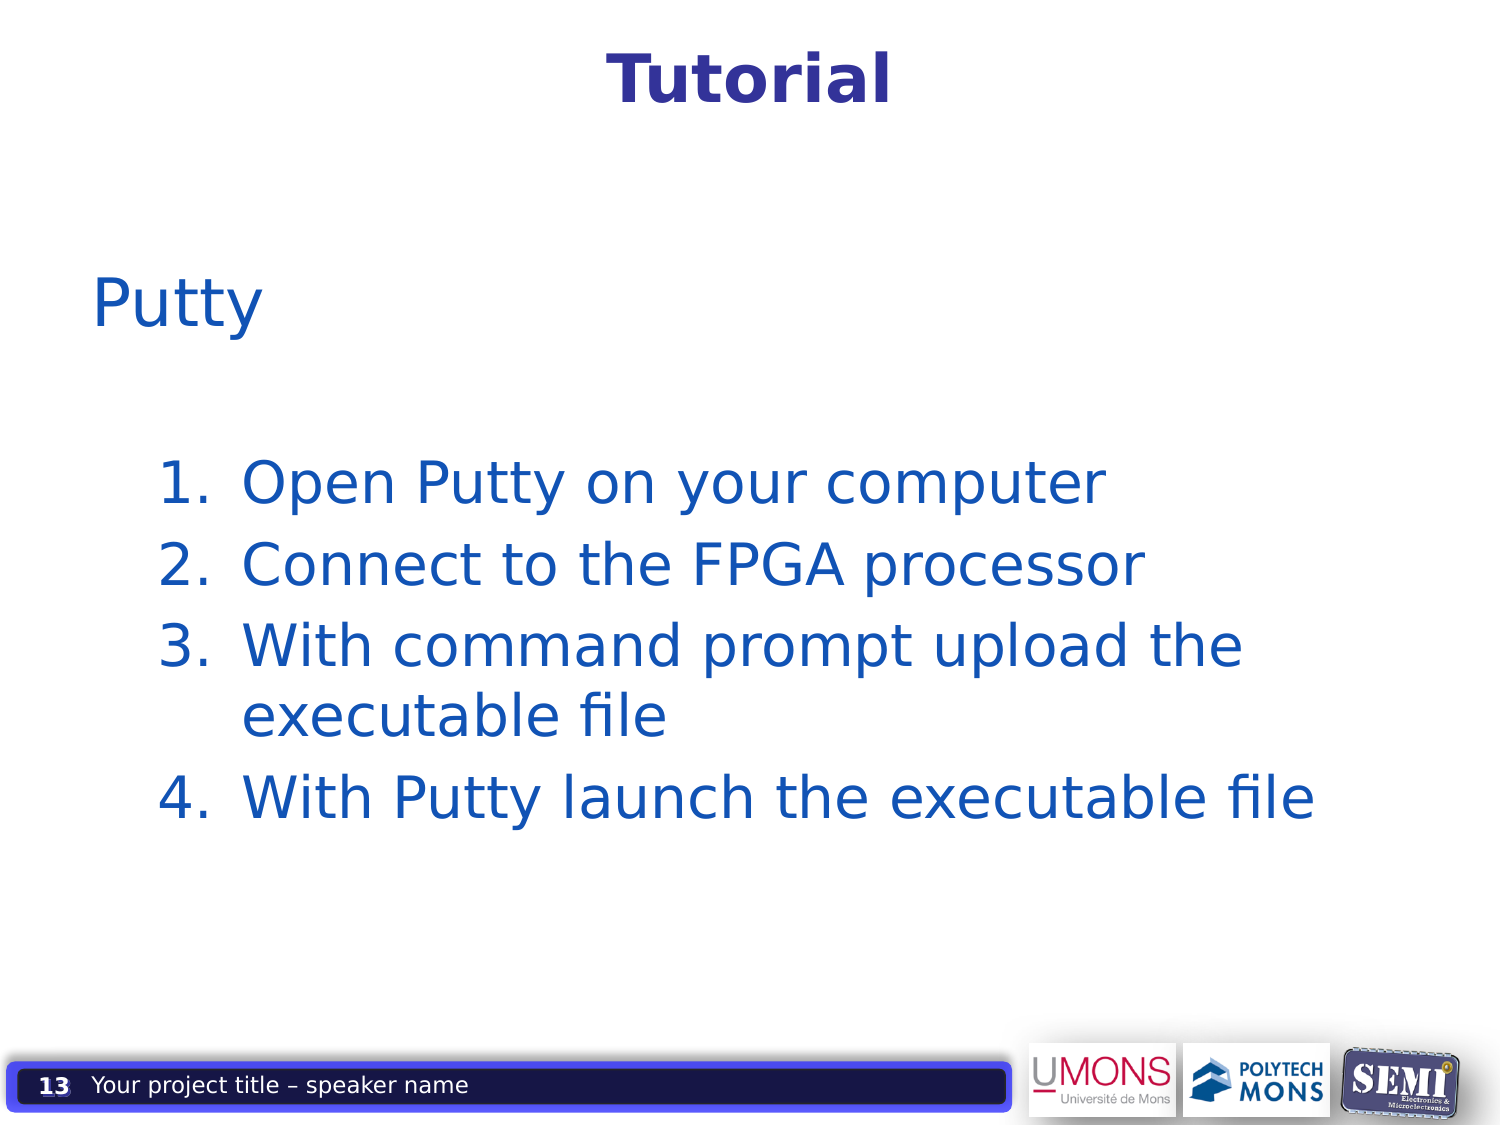

# Tutorial
Putty

Open Putty on your computer
Connect to the FPGA processor
With command prompt upload the executable file
With Putty launch the executable file

13